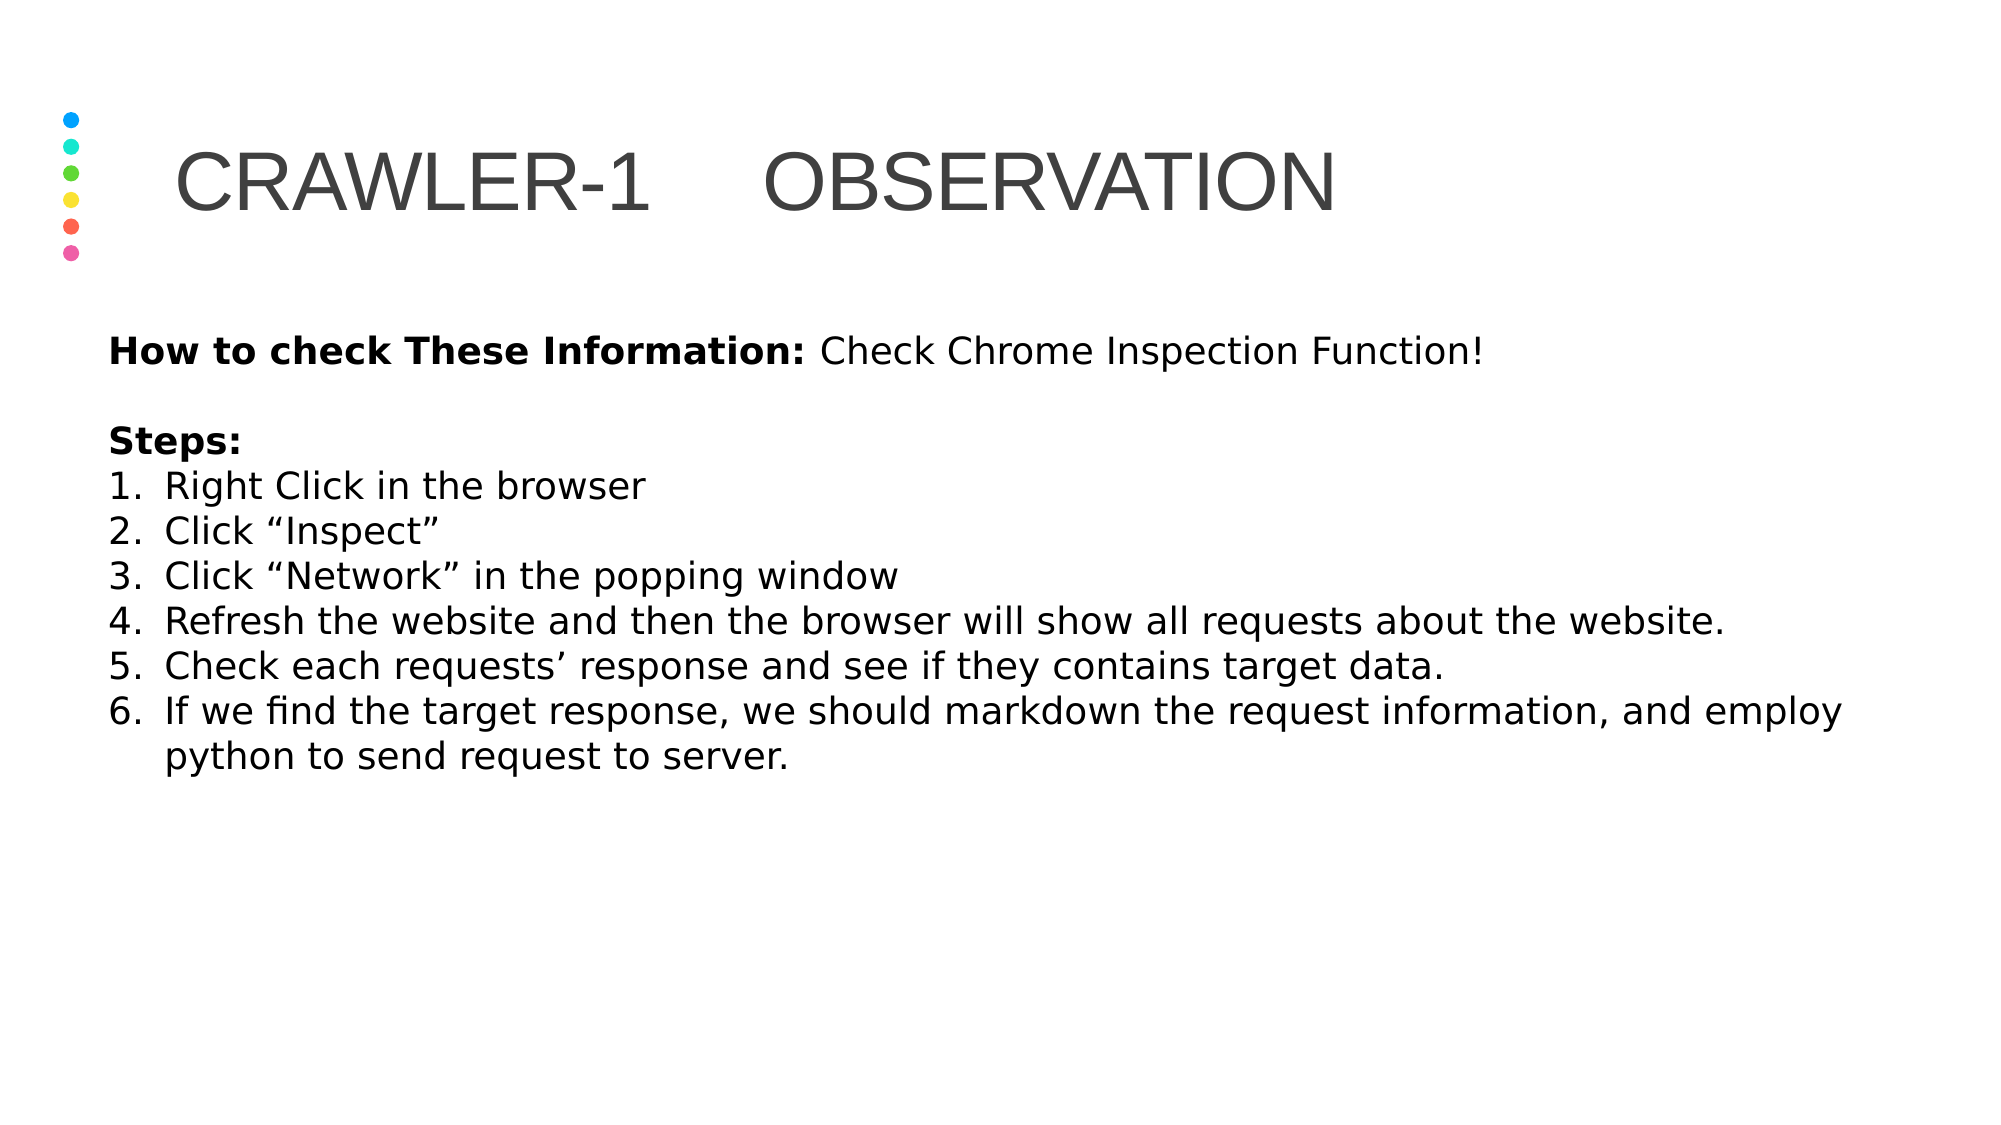

# Crawler-1     observation
How to check These Information: Check Chrome Inspection Function!

Steps:
Right Click in the browser
Click “Inspect”
Click “Network” in the popping window
Refresh the website and then the browser will show all requests about the website.
Check each requests’ response and see if they contains target data.
If we find the target response, we should markdown the request information, and employ python to send request to server.